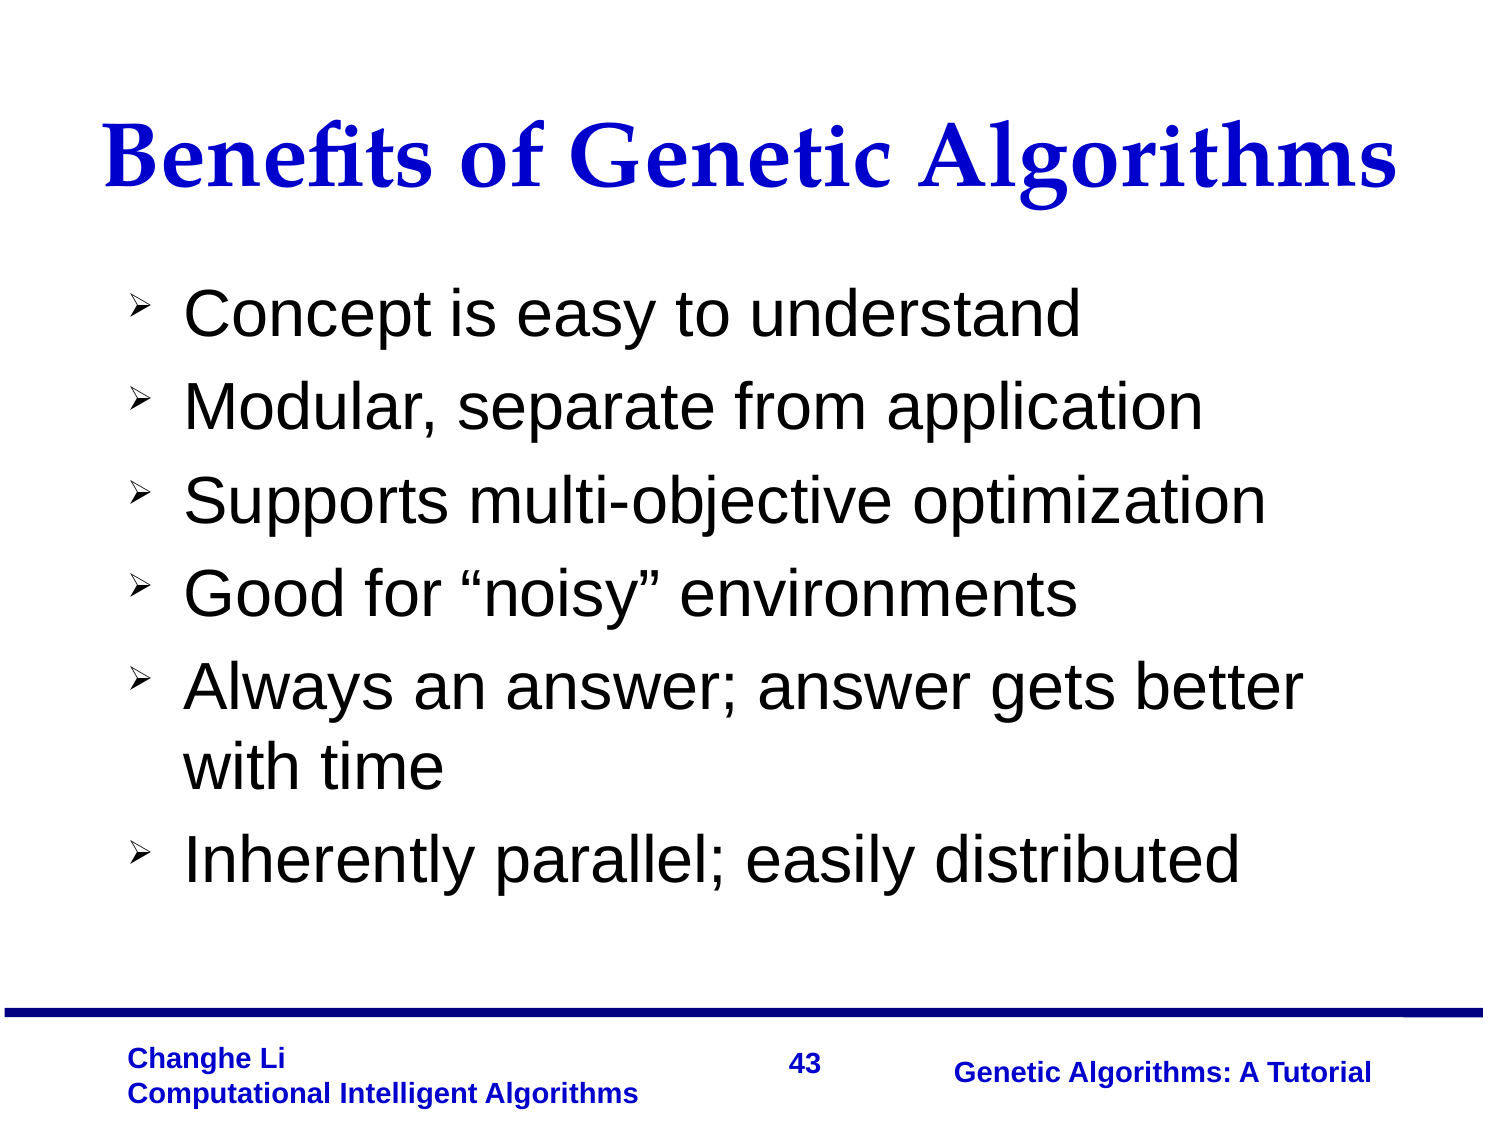

# Benefits of Genetic Algorithms
Concept is easy to understand
Modular, separate from application
Supports multi-objective optimization
Good for “noisy” environments
Always an answer; answer gets better with time
Inherently parallel; easily distributed